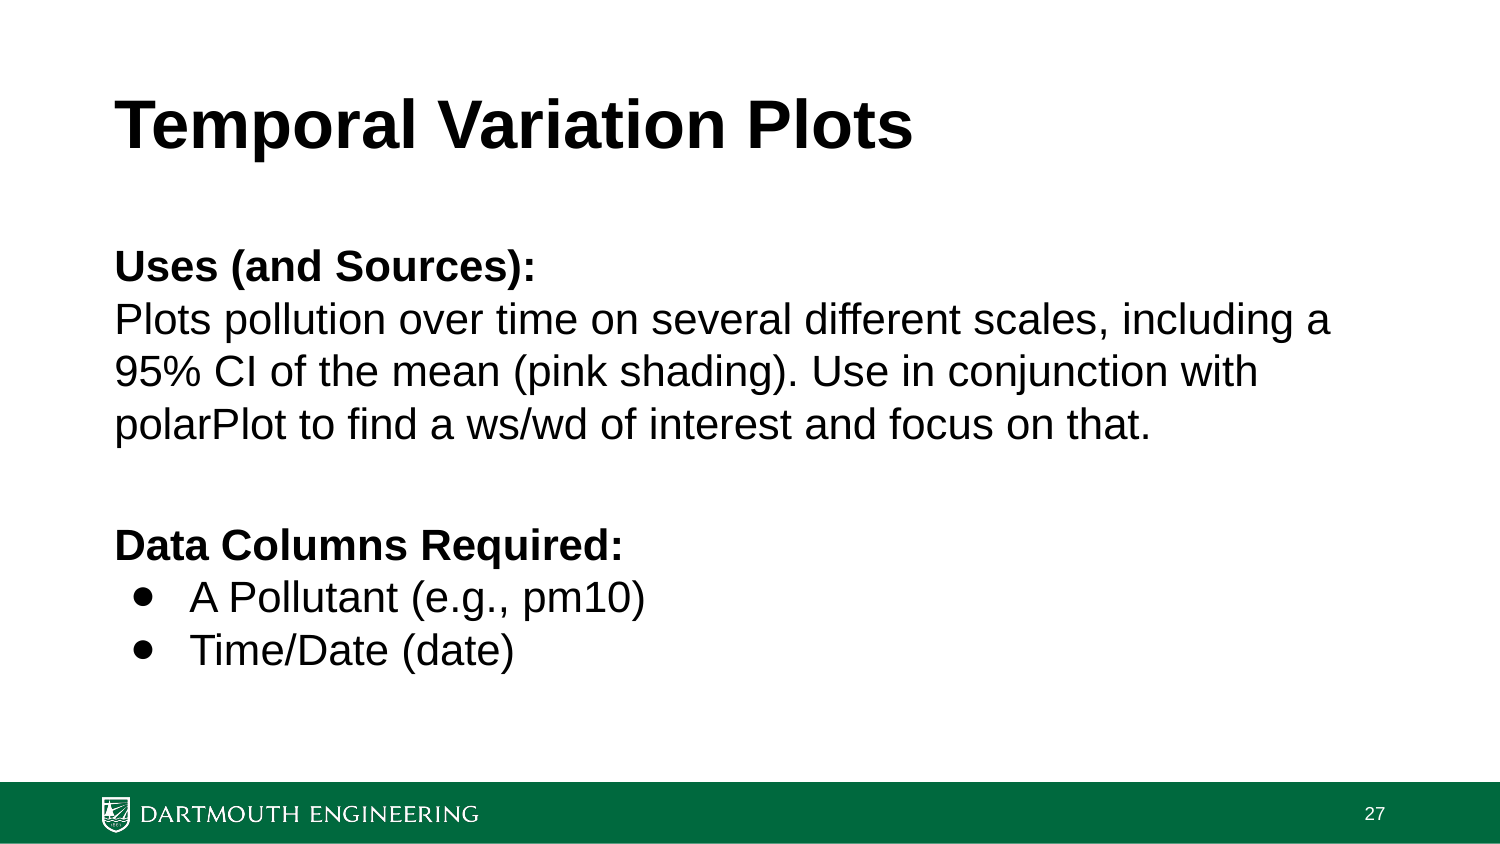

# Temporal Variation Plots
Uses (and Sources):
Plots pollution over time on several different scales, including a 95% CI of the mean (pink shading). Use in conjunction with polarPlot to find a ws/wd of interest and focus on that.

Data Columns Required:
A Pollutant (e.g., pm10)
Time/Date (date)

27